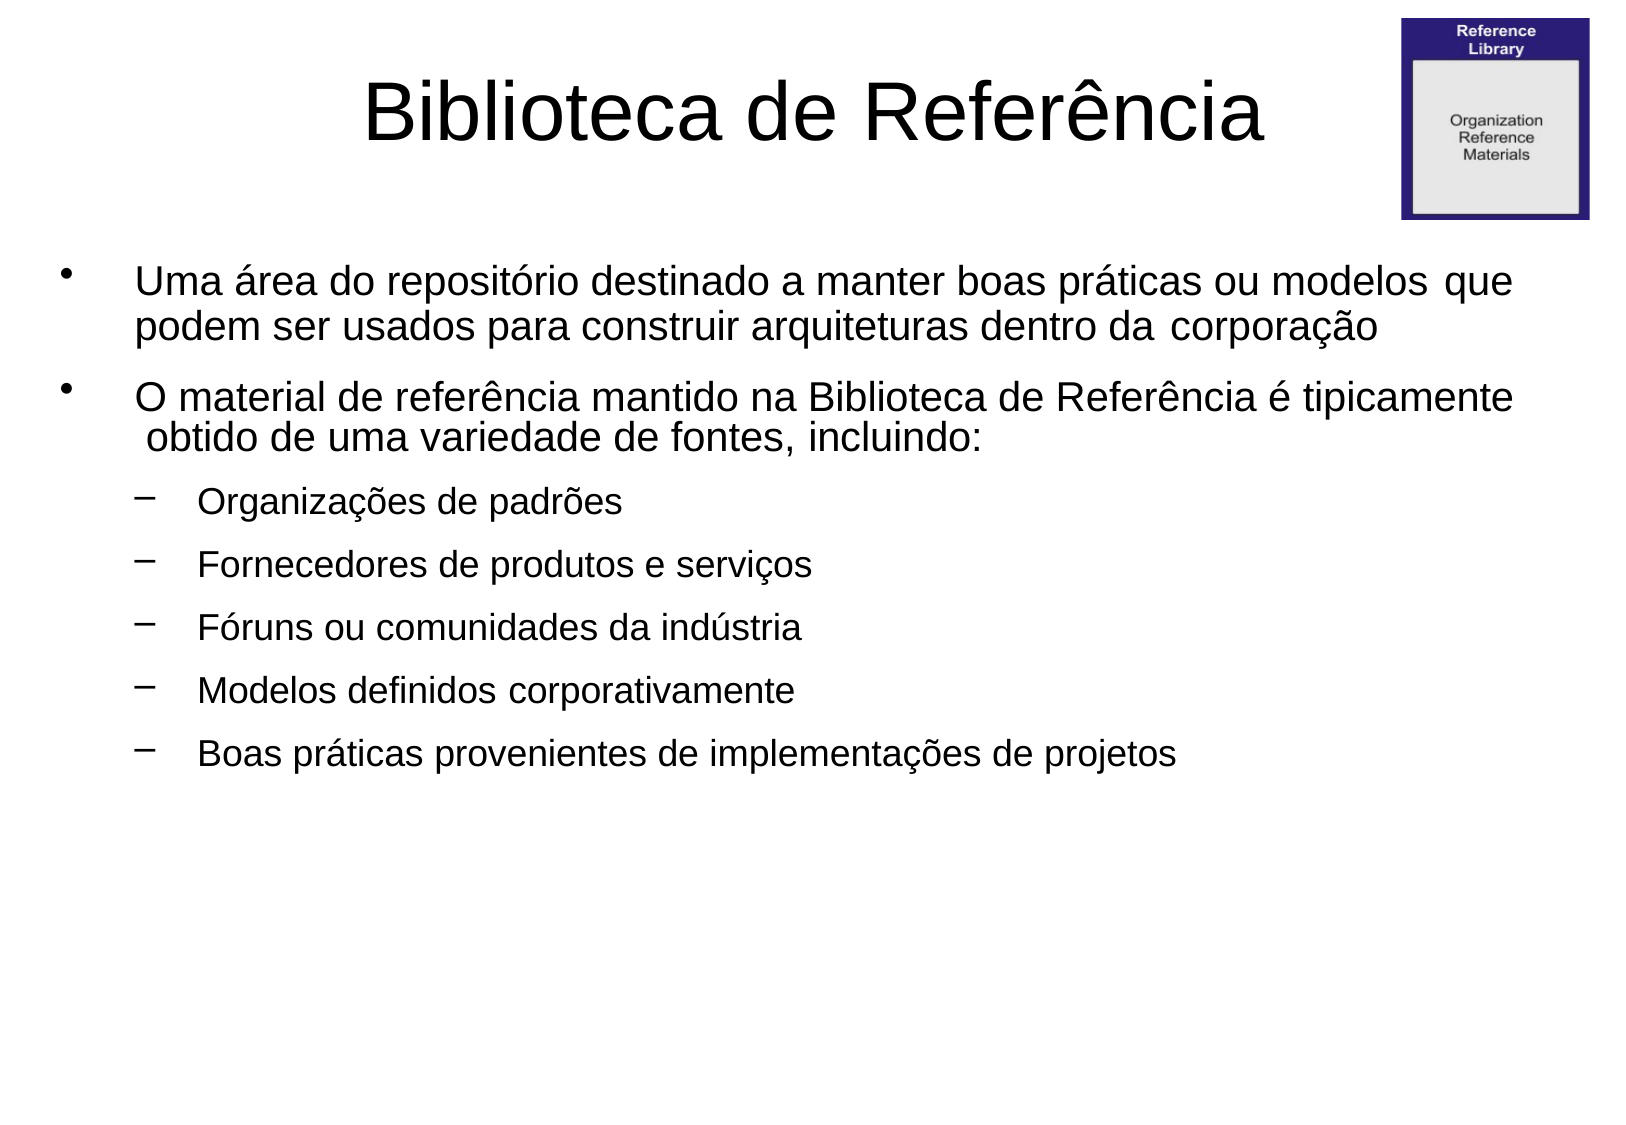

# Biblioteca de Referência
Uma área do repositório destinado a manter boas práticas ou modelos que
podem ser usados para construir arquiteturas dentro da corporação
O material de referência mantido na Biblioteca de Referência é tipicamente  obtido de uma variedade de fontes, incluindo:
Organizações de padrões
Fornecedores de produtos e serviços
Fóruns ou comunidades da indústria
Modelos definidos corporativamente
Boas práticas provenientes de implementações de projetos